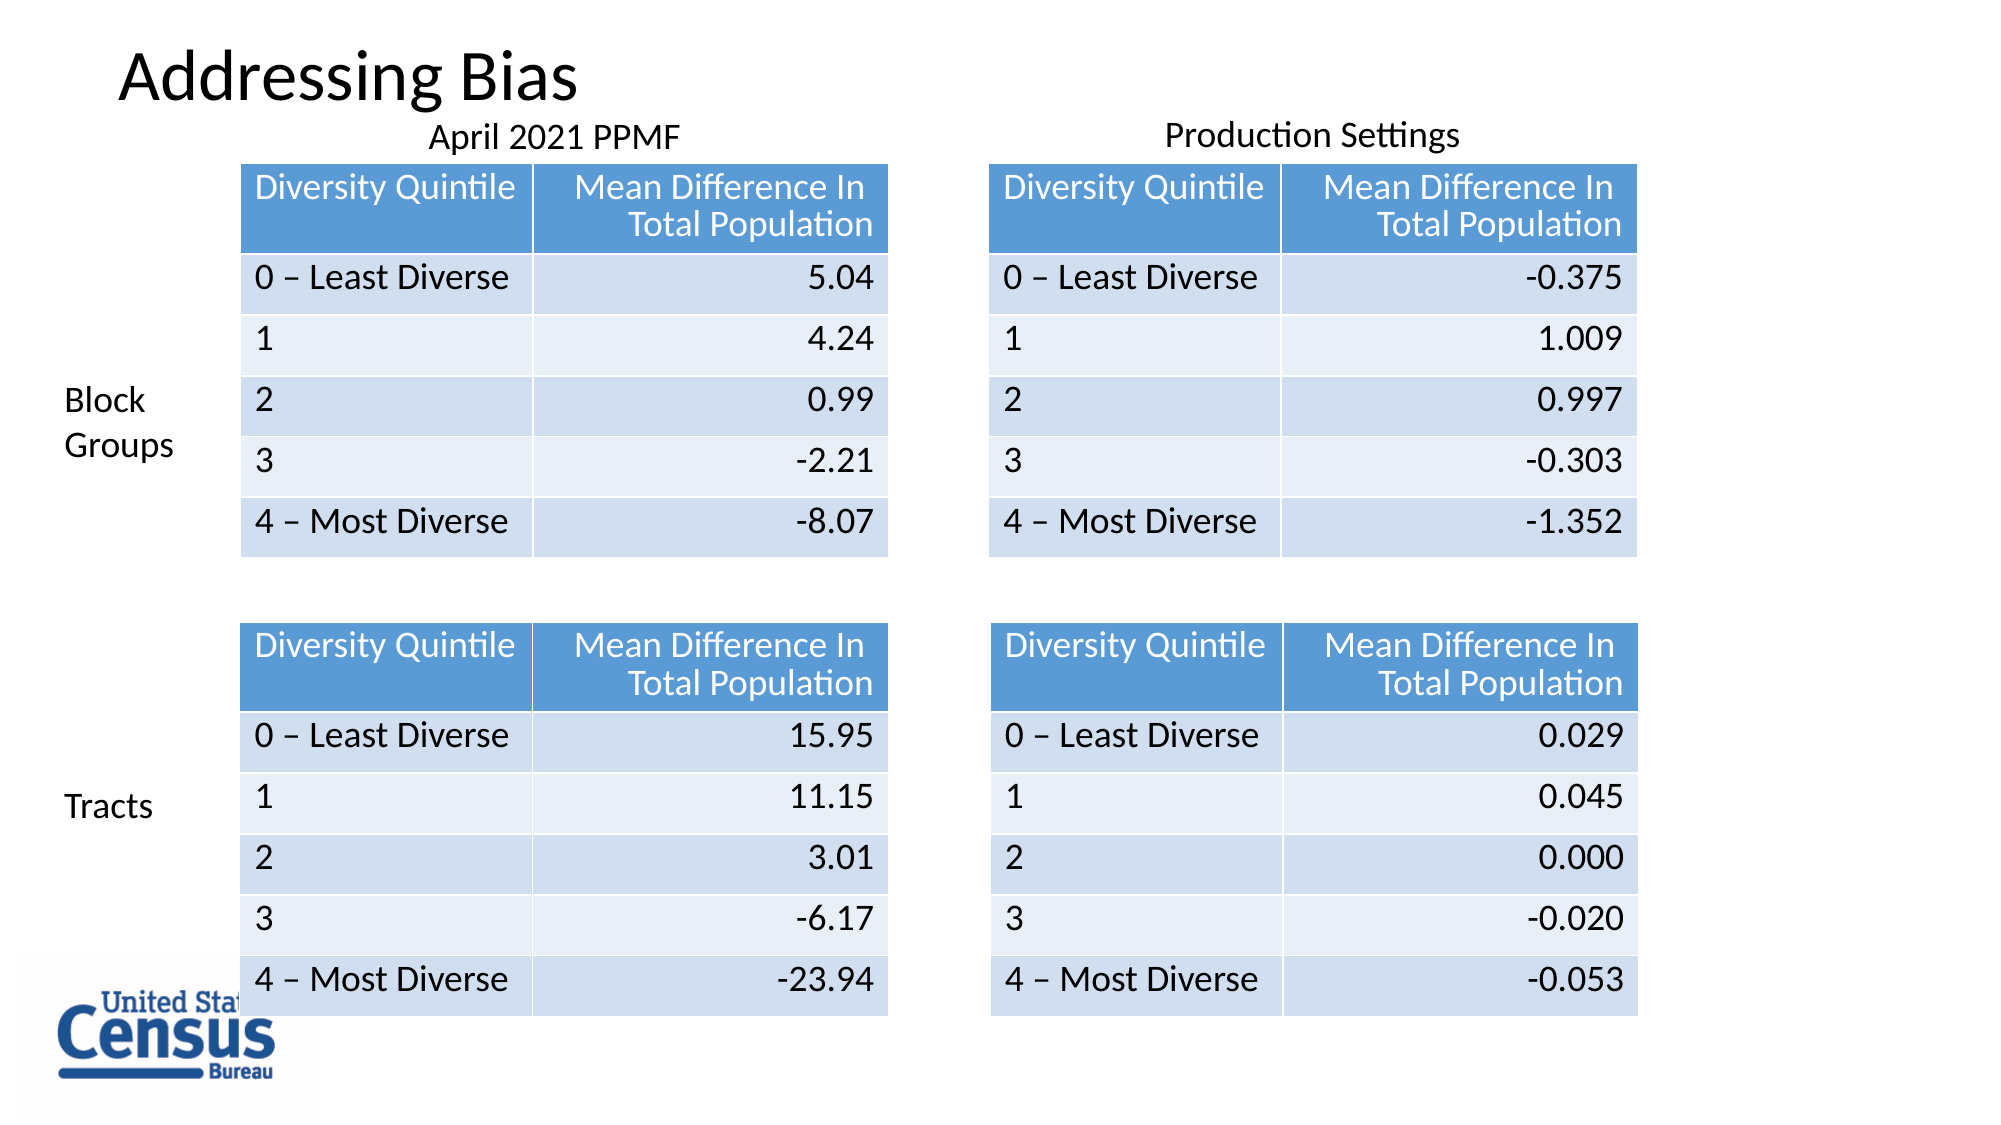

# Addressing Bias
Production Settings
April 2021 PPMF
| Diversity Quintile | Mean Difference In Total Population |
| --- | --- |
| 0 – Least Diverse | 5.04 |
| 1 | 4.24 |
| 2 | 0.99 |
| 3 | -2.21 |
| 4 – Most Diverse | -8.07 |
| Diversity Quintile | Mean Difference In Total Population |
| --- | --- |
| 0 – Least Diverse | -0.375 |
| 1 | 1.009 |
| 2 | 0.997 |
| 3 | -0.303 |
| 4 – Most Diverse | -1.352 |
Block
Groups
| Diversity Quintile | Mean Difference In Total Population |
| --- | --- |
| 0 – Least Diverse | 15.95 |
| 1 | 11.15 |
| 2 | 3.01 |
| 3 | -6.17 |
| 4 – Most Diverse | -23.94 |
| Diversity Quintile | Mean Difference In Total Population |
| --- | --- |
| 0 – Least Diverse | 0.029 |
| 1 | 0.045 |
| 2 | 0.000 |
| 3 | -0.020 |
| 4 – Most Diverse | -0.053 |
Tracts